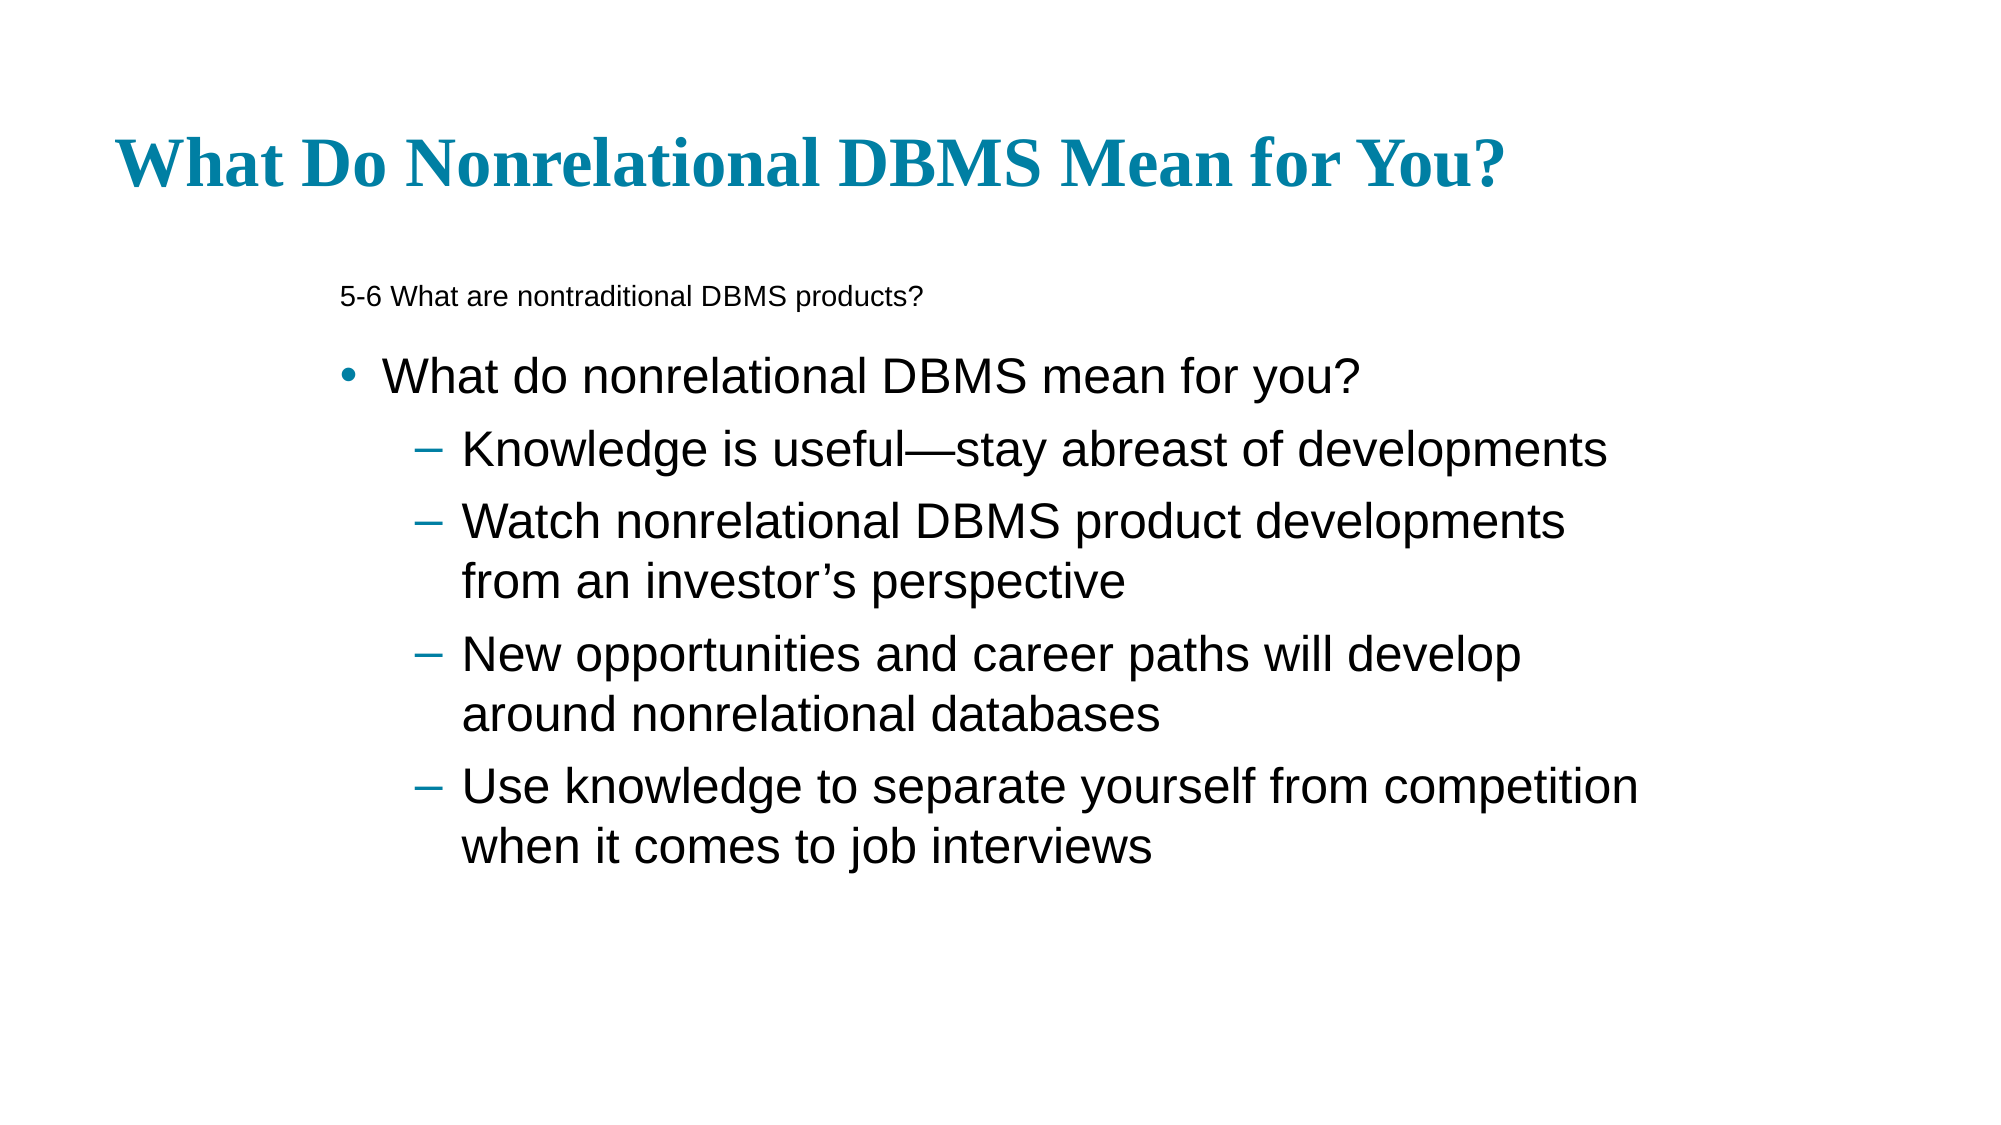

# What Do Nonrelational DBMS Mean for You?
5-6 What are nontraditional D B M S products?
What do nonrelational D B M S mean for you?
Knowledge is useful—stay abreast of developments
Watch nonrelational D B M S product developments from an investor’s perspective
New opportunities and career paths will develop around nonrelational databases
Use knowledge to separate yourself from competition when it comes to job interviews